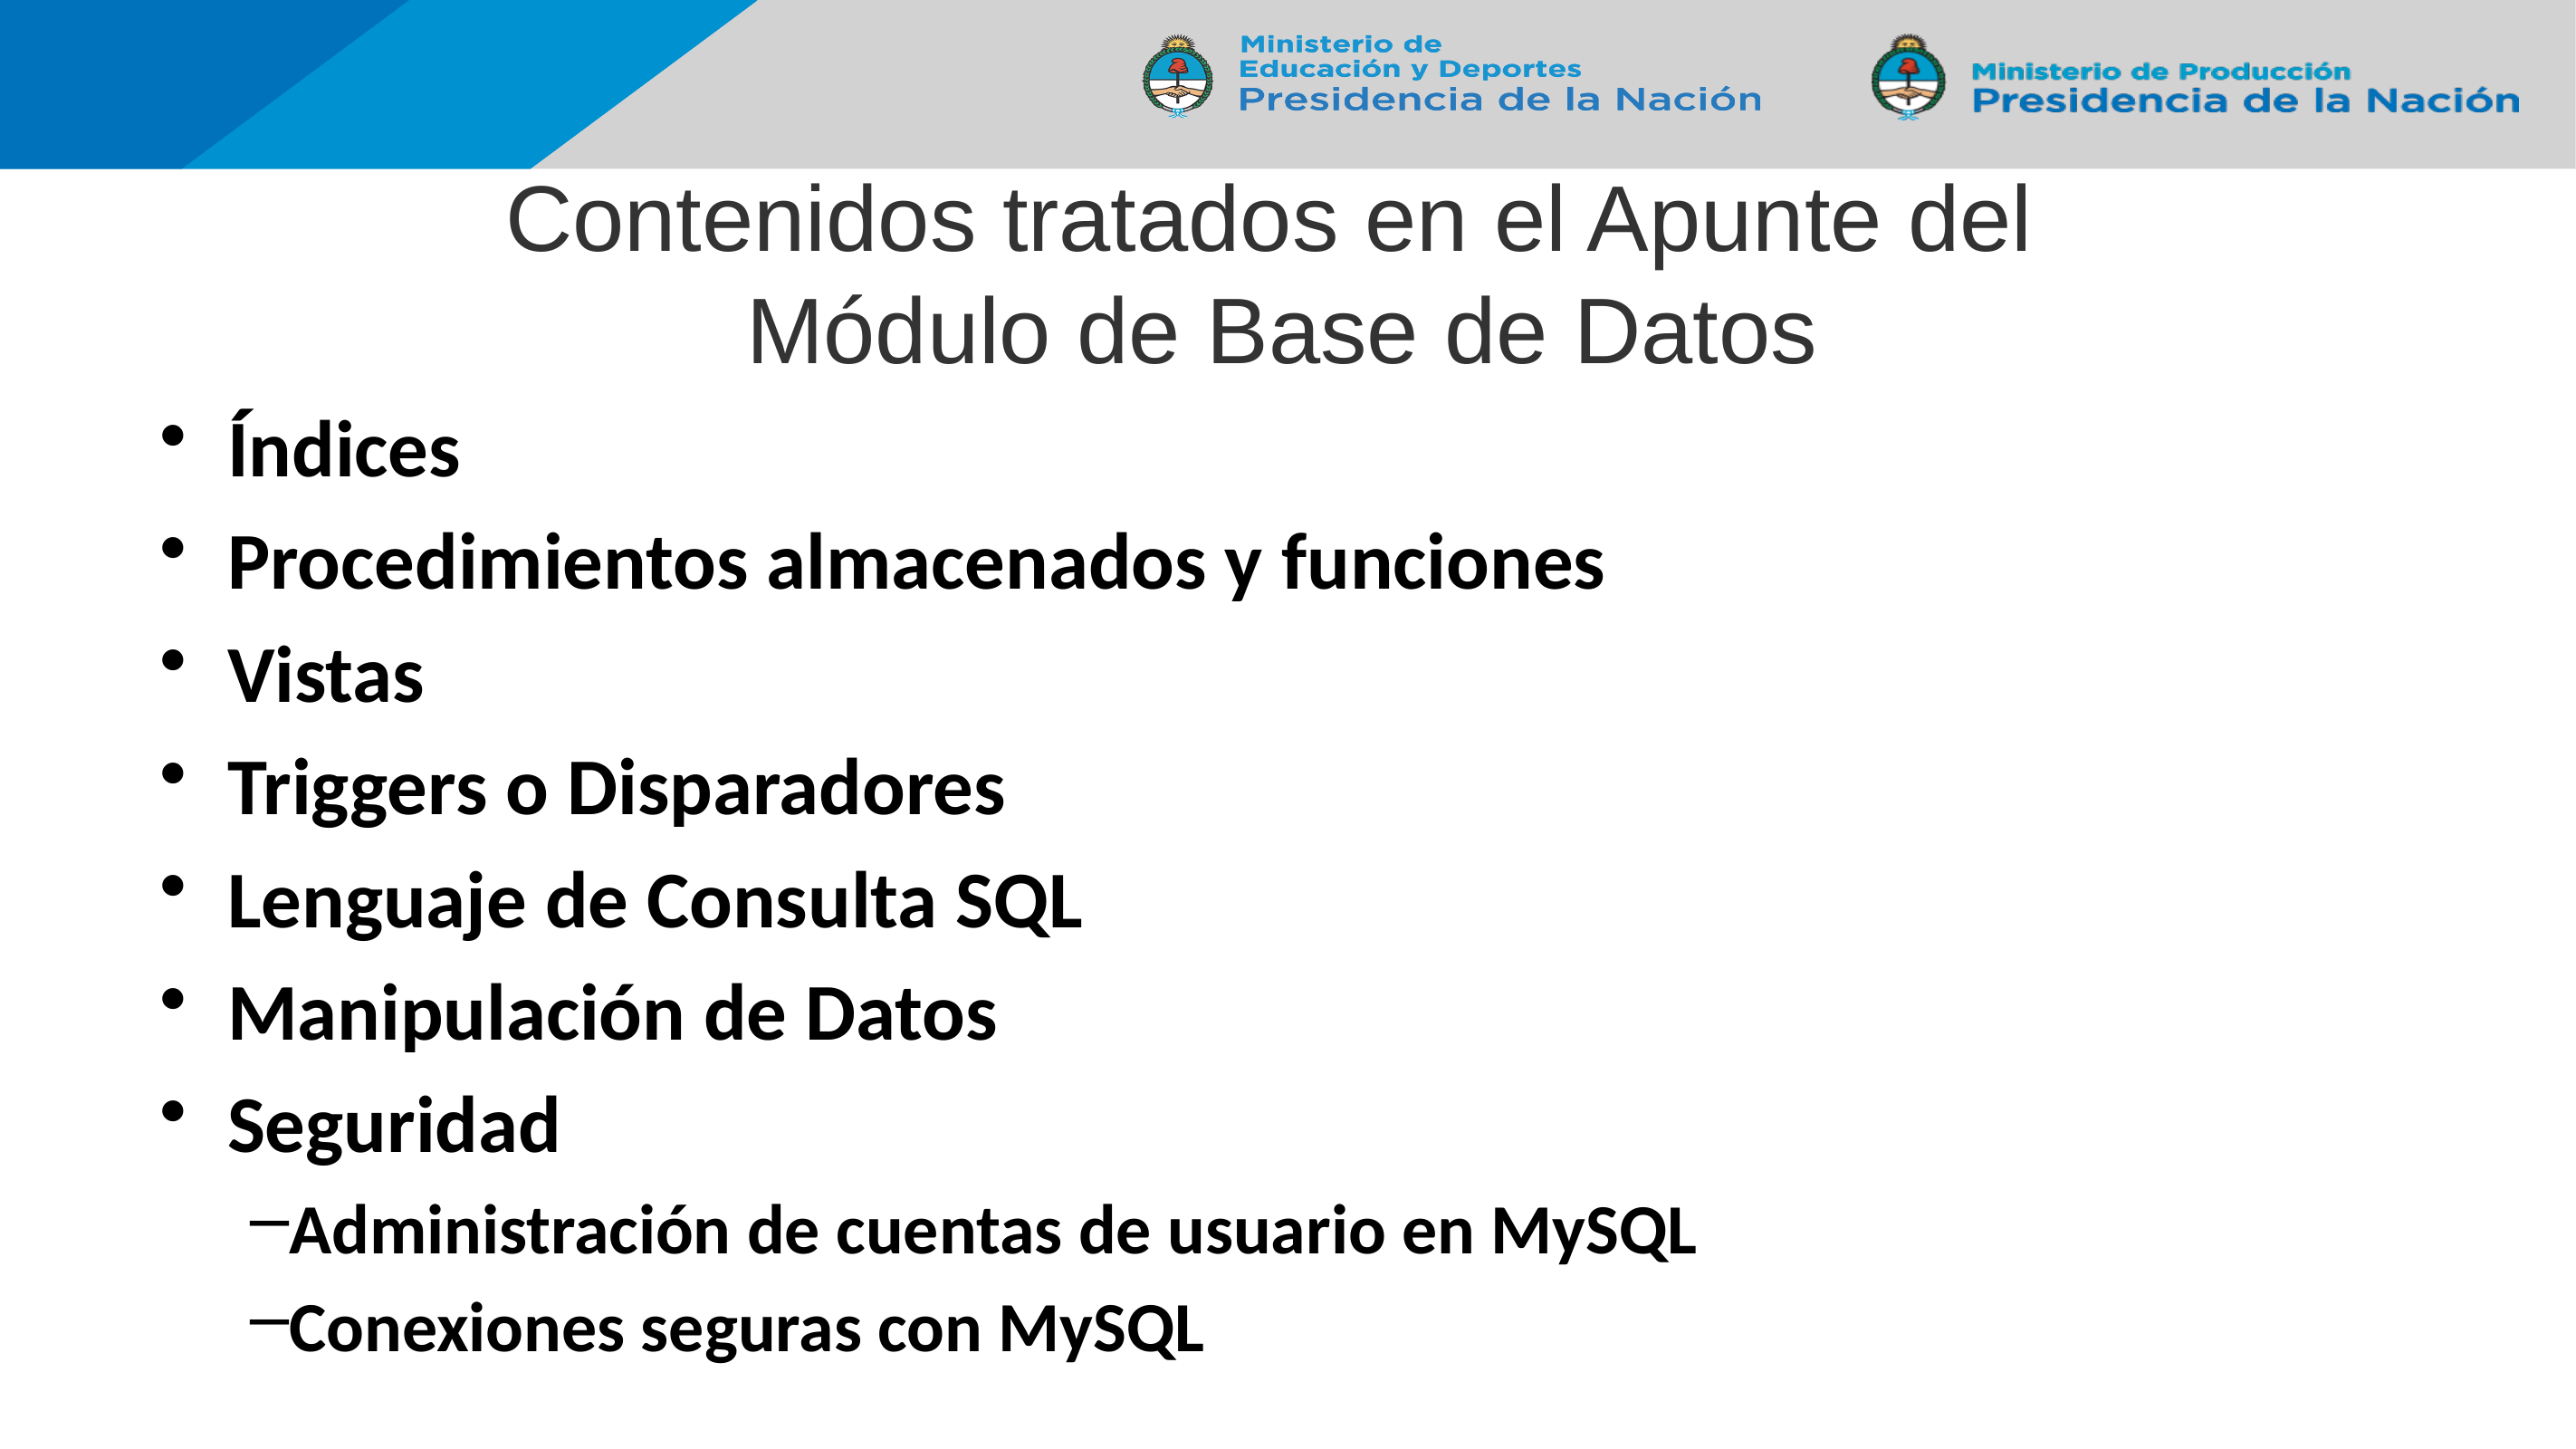

# Contenidos tratados en el Apunte del Módulo de Base de Datos
Índices
Procedimientos almacenados y funciones
Vistas
Triggers o Disparadores
Lenguaje de Consulta SQL
Manipulación de Datos
Seguridad
Administración de cuentas de usuario en MySQL
Conexiones seguras con MySQL